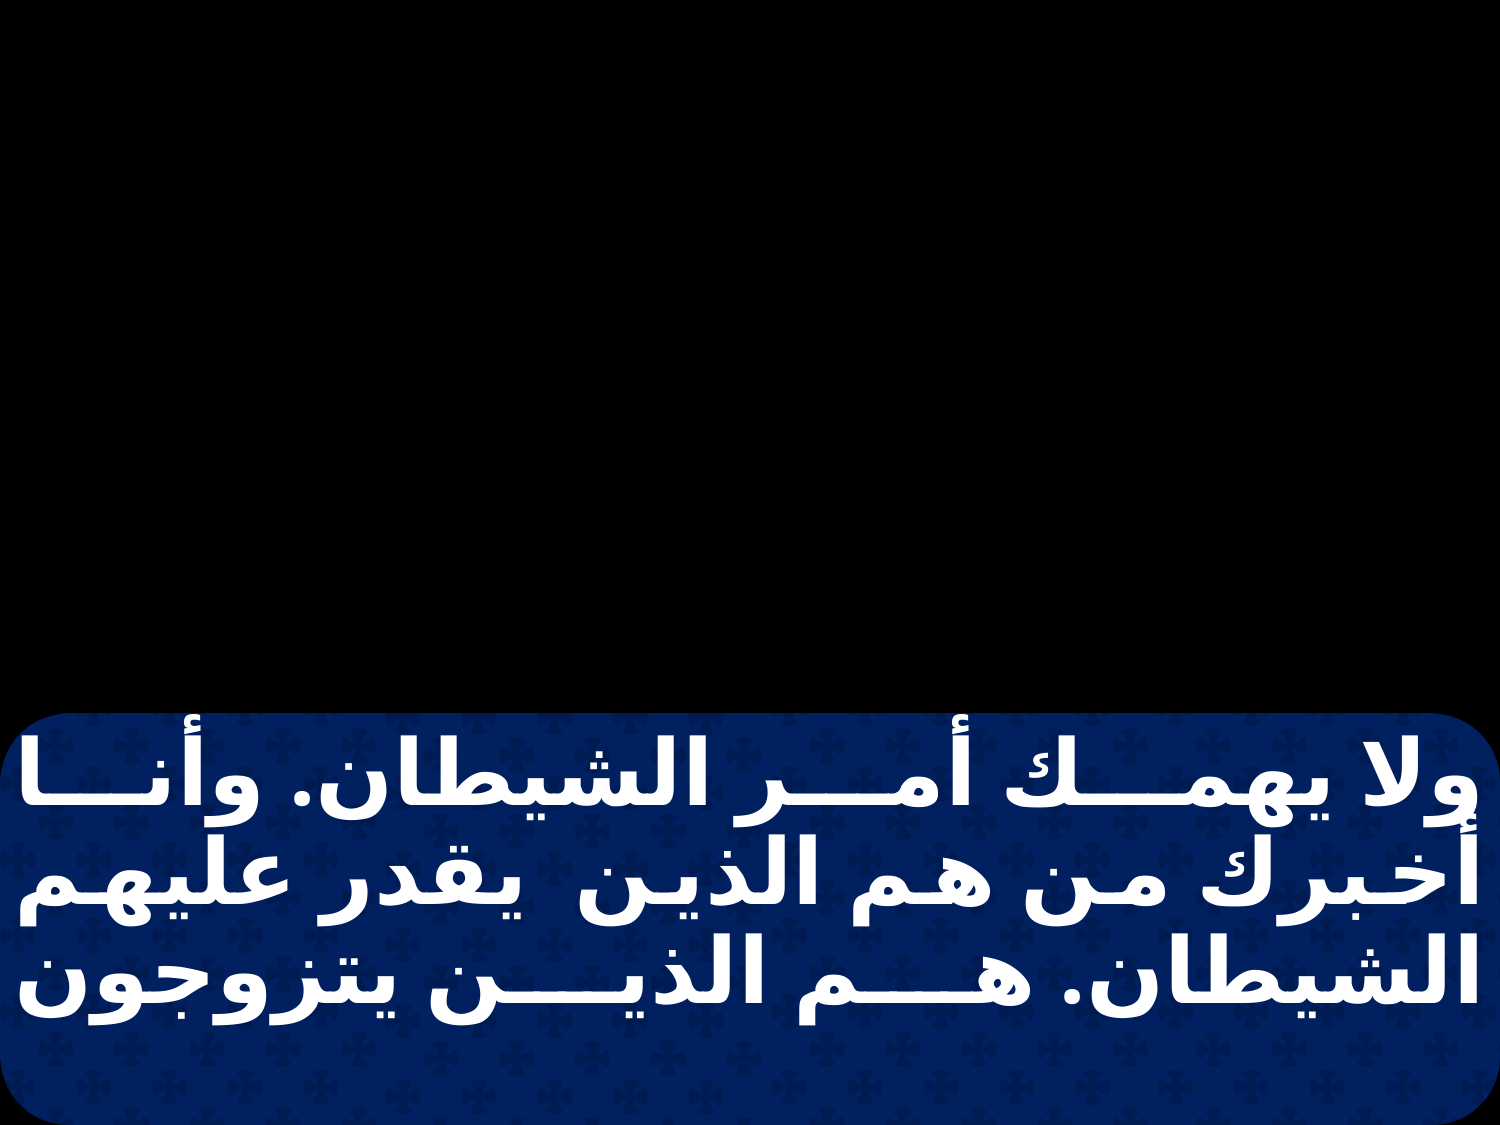

ولا يهمك أمر الشيطان. وأنا أخبرك من هم الذين  يقدر عليهم الشيطان. هم الذين يتزوجون